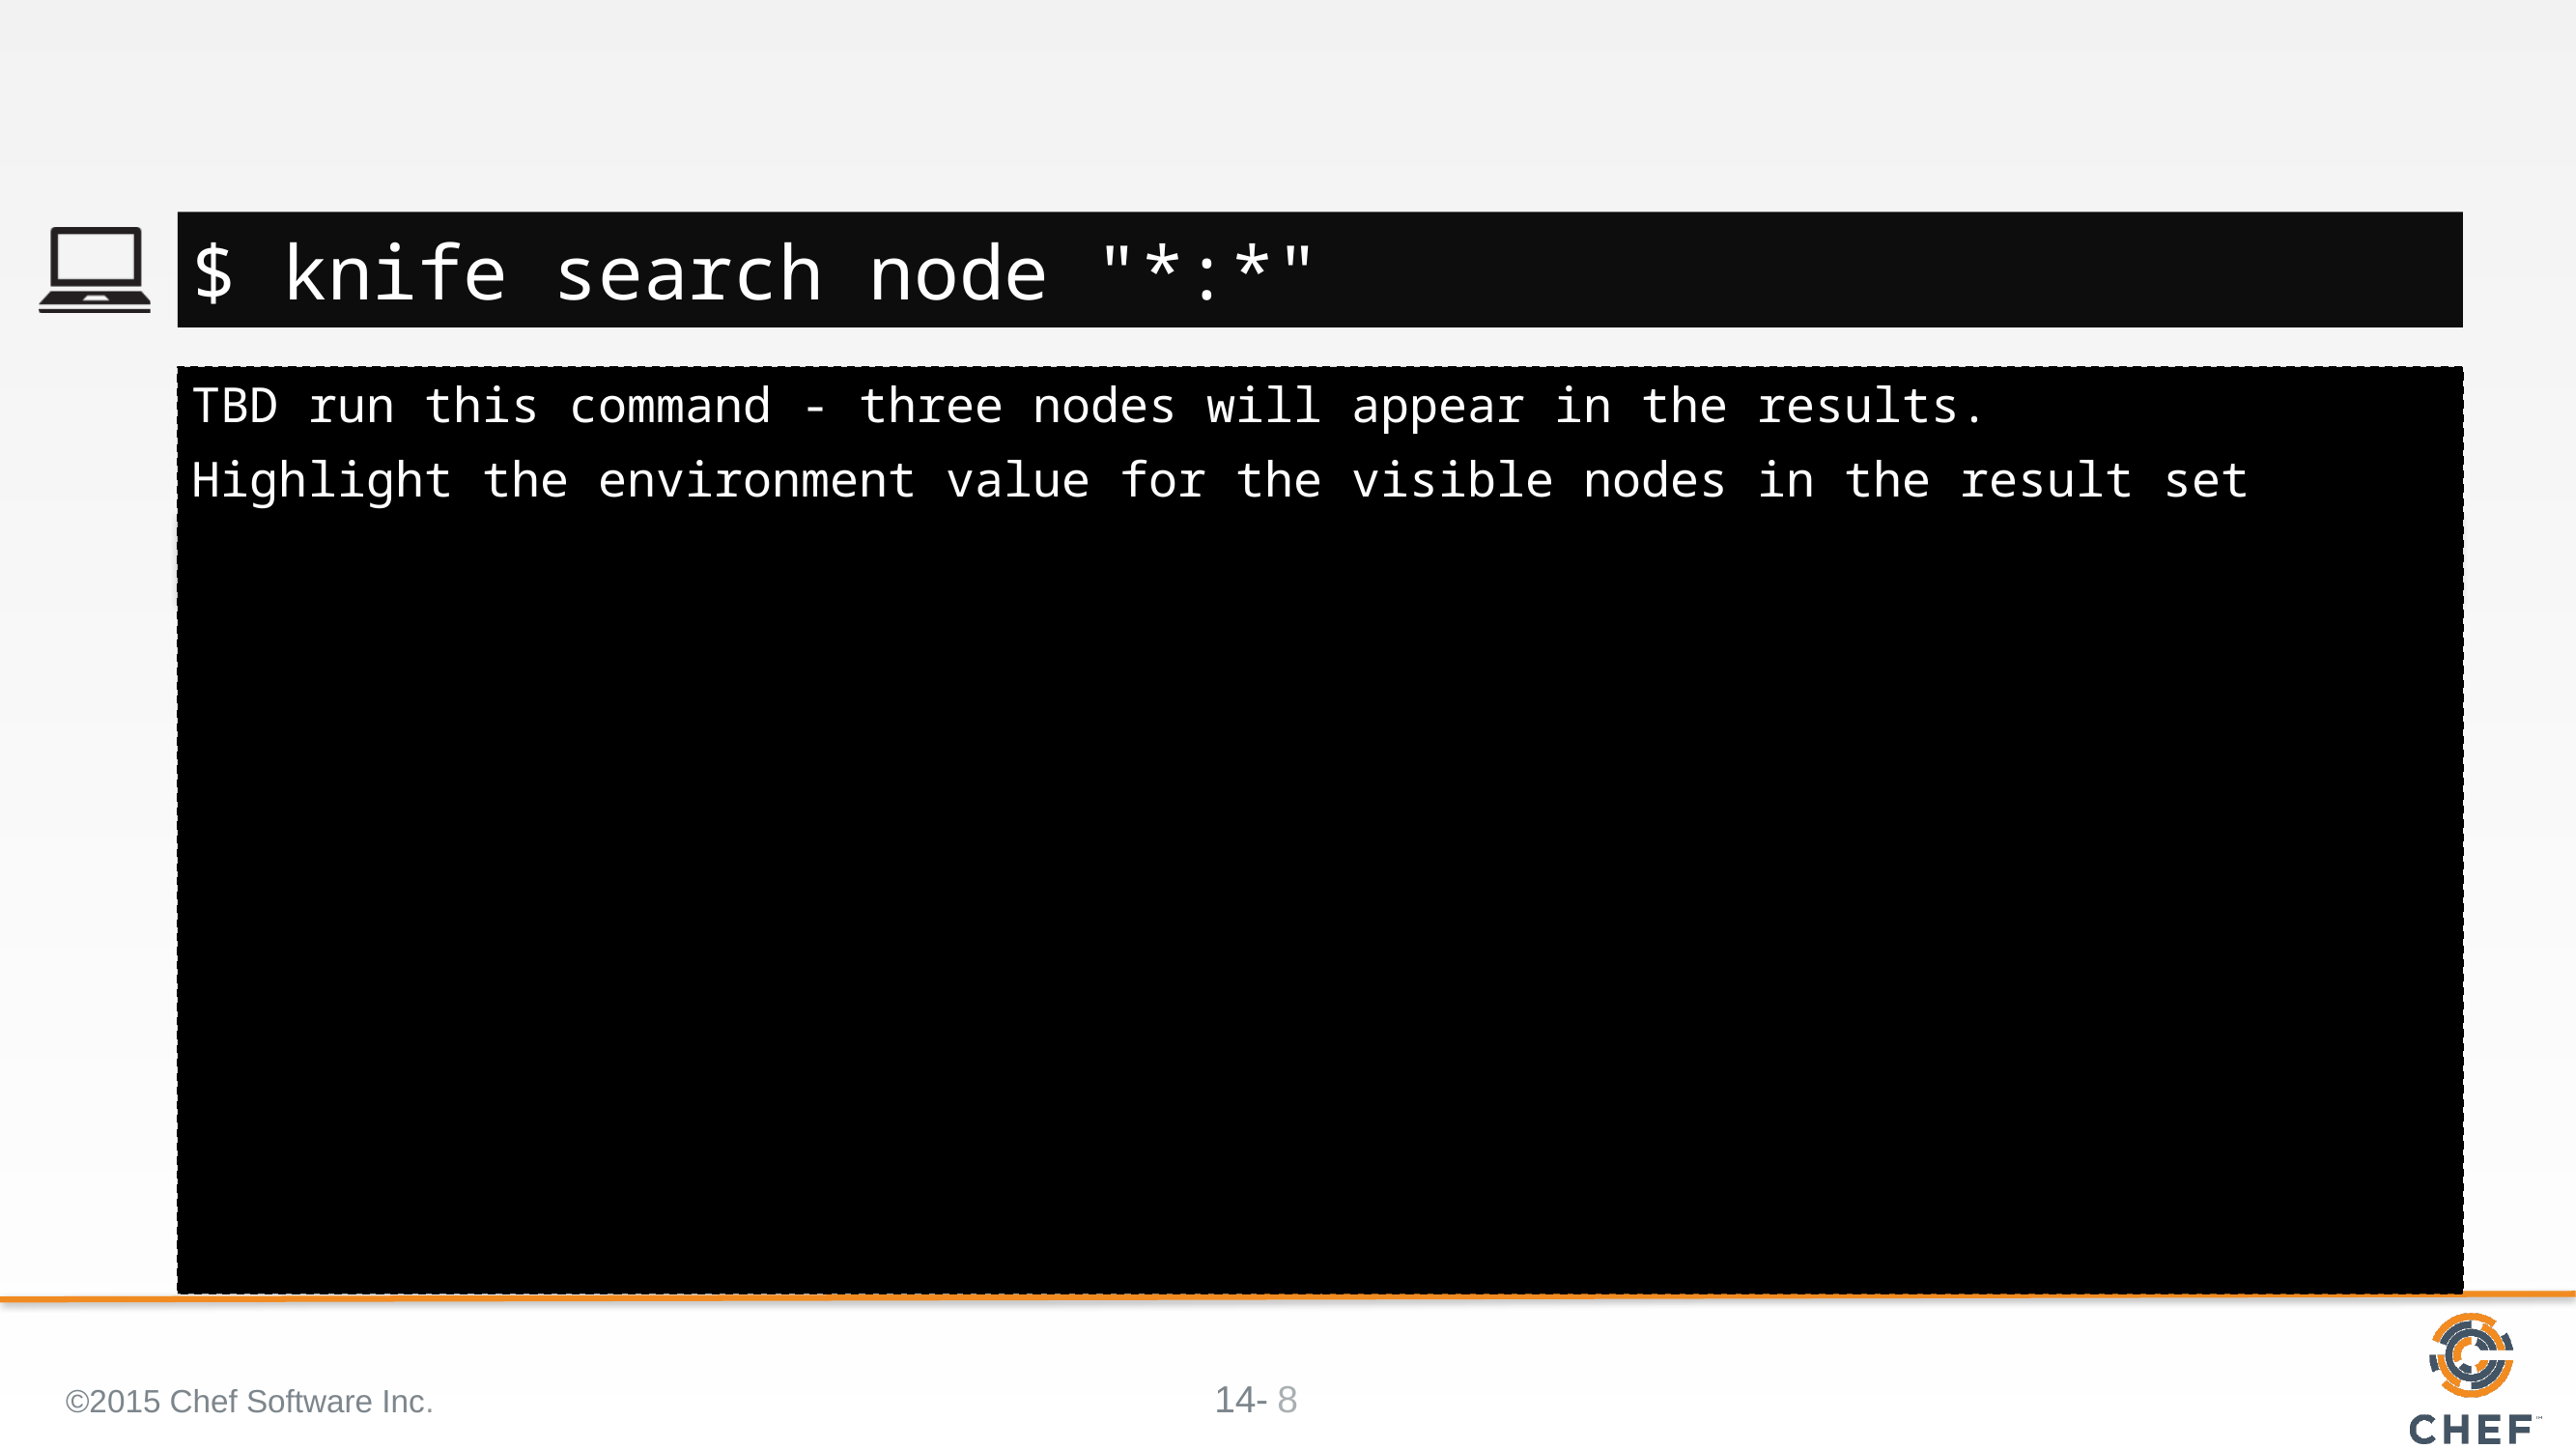

#
$ knife search node "*:*"
TBD run this command - three nodes will appear in the results.
Highlight the environment value for the visible nodes in the result set
©2015 Chef Software Inc.
8